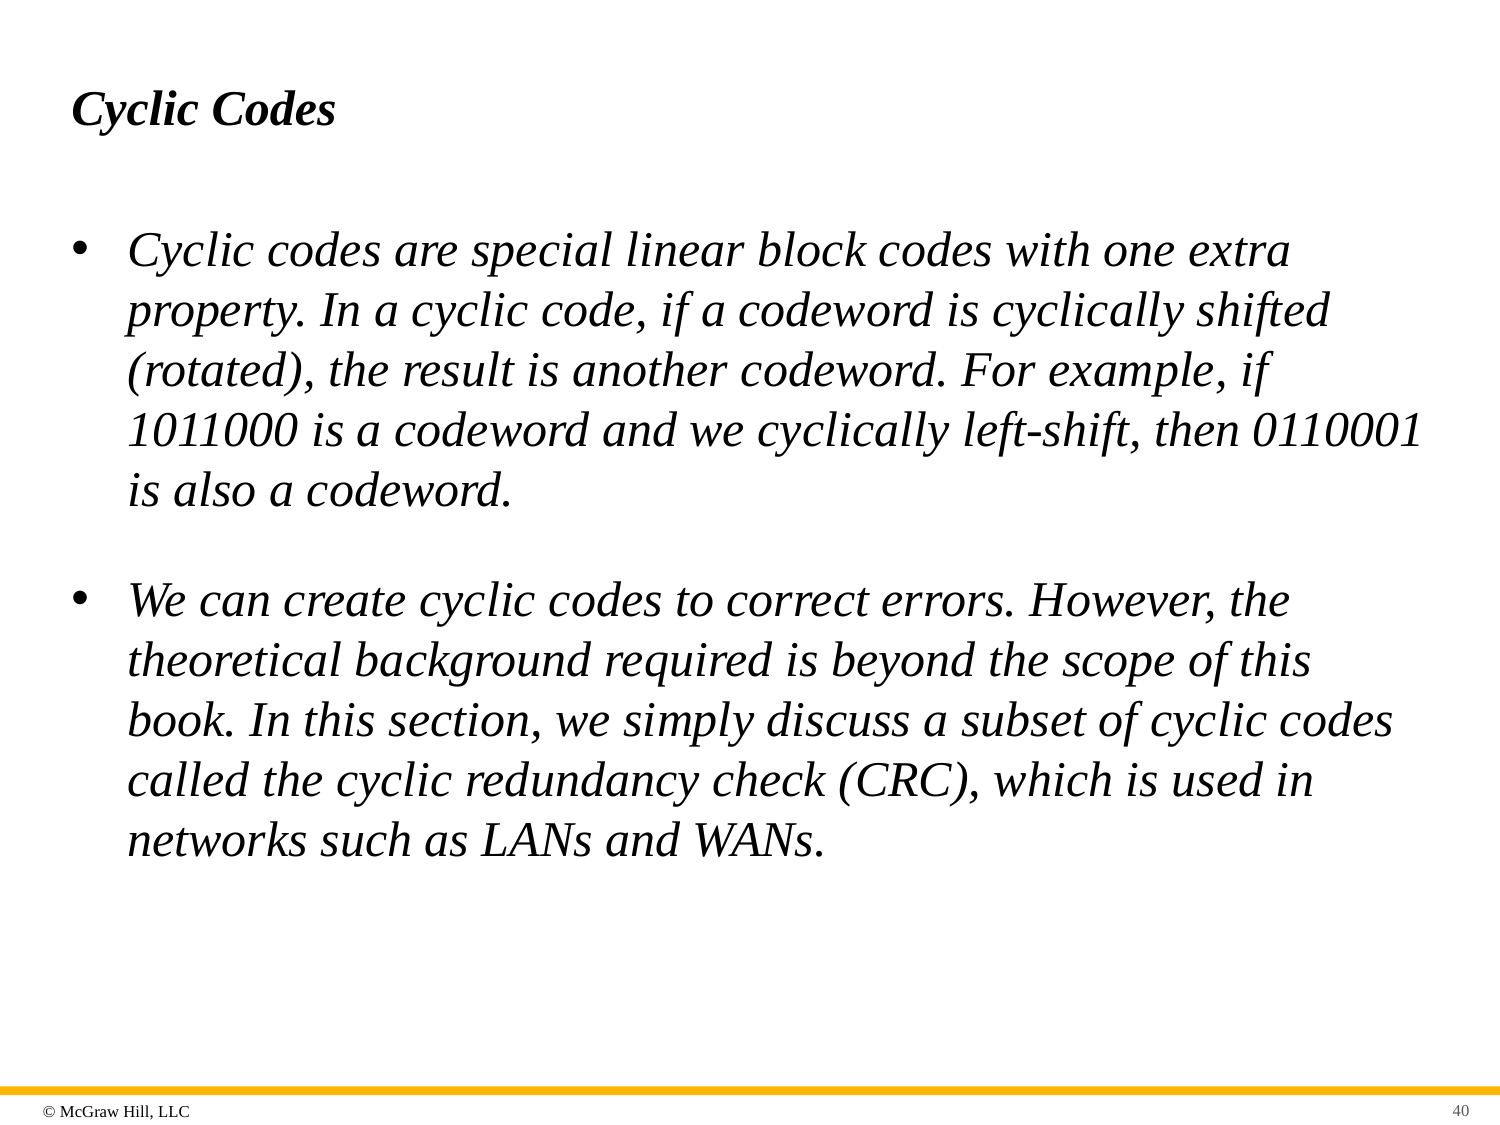

# Cyclic Codes
Cyclic codes are special linear block codes with one extra property. In a cyclic code, if a codeword is cyclically shifted (rotated), the result is another codeword. For example, if 1011000 is a codeword and we cyclically left-shift, then 0110001 is also a codeword.
We can create cyclic codes to correct errors. However, the theoretical background required is beyond the scope of this book. In this section, we simply discuss a subset of cyclic codes called the cyclic redundancy check (CRC), which is used in networks such as LANs and WANs.
40